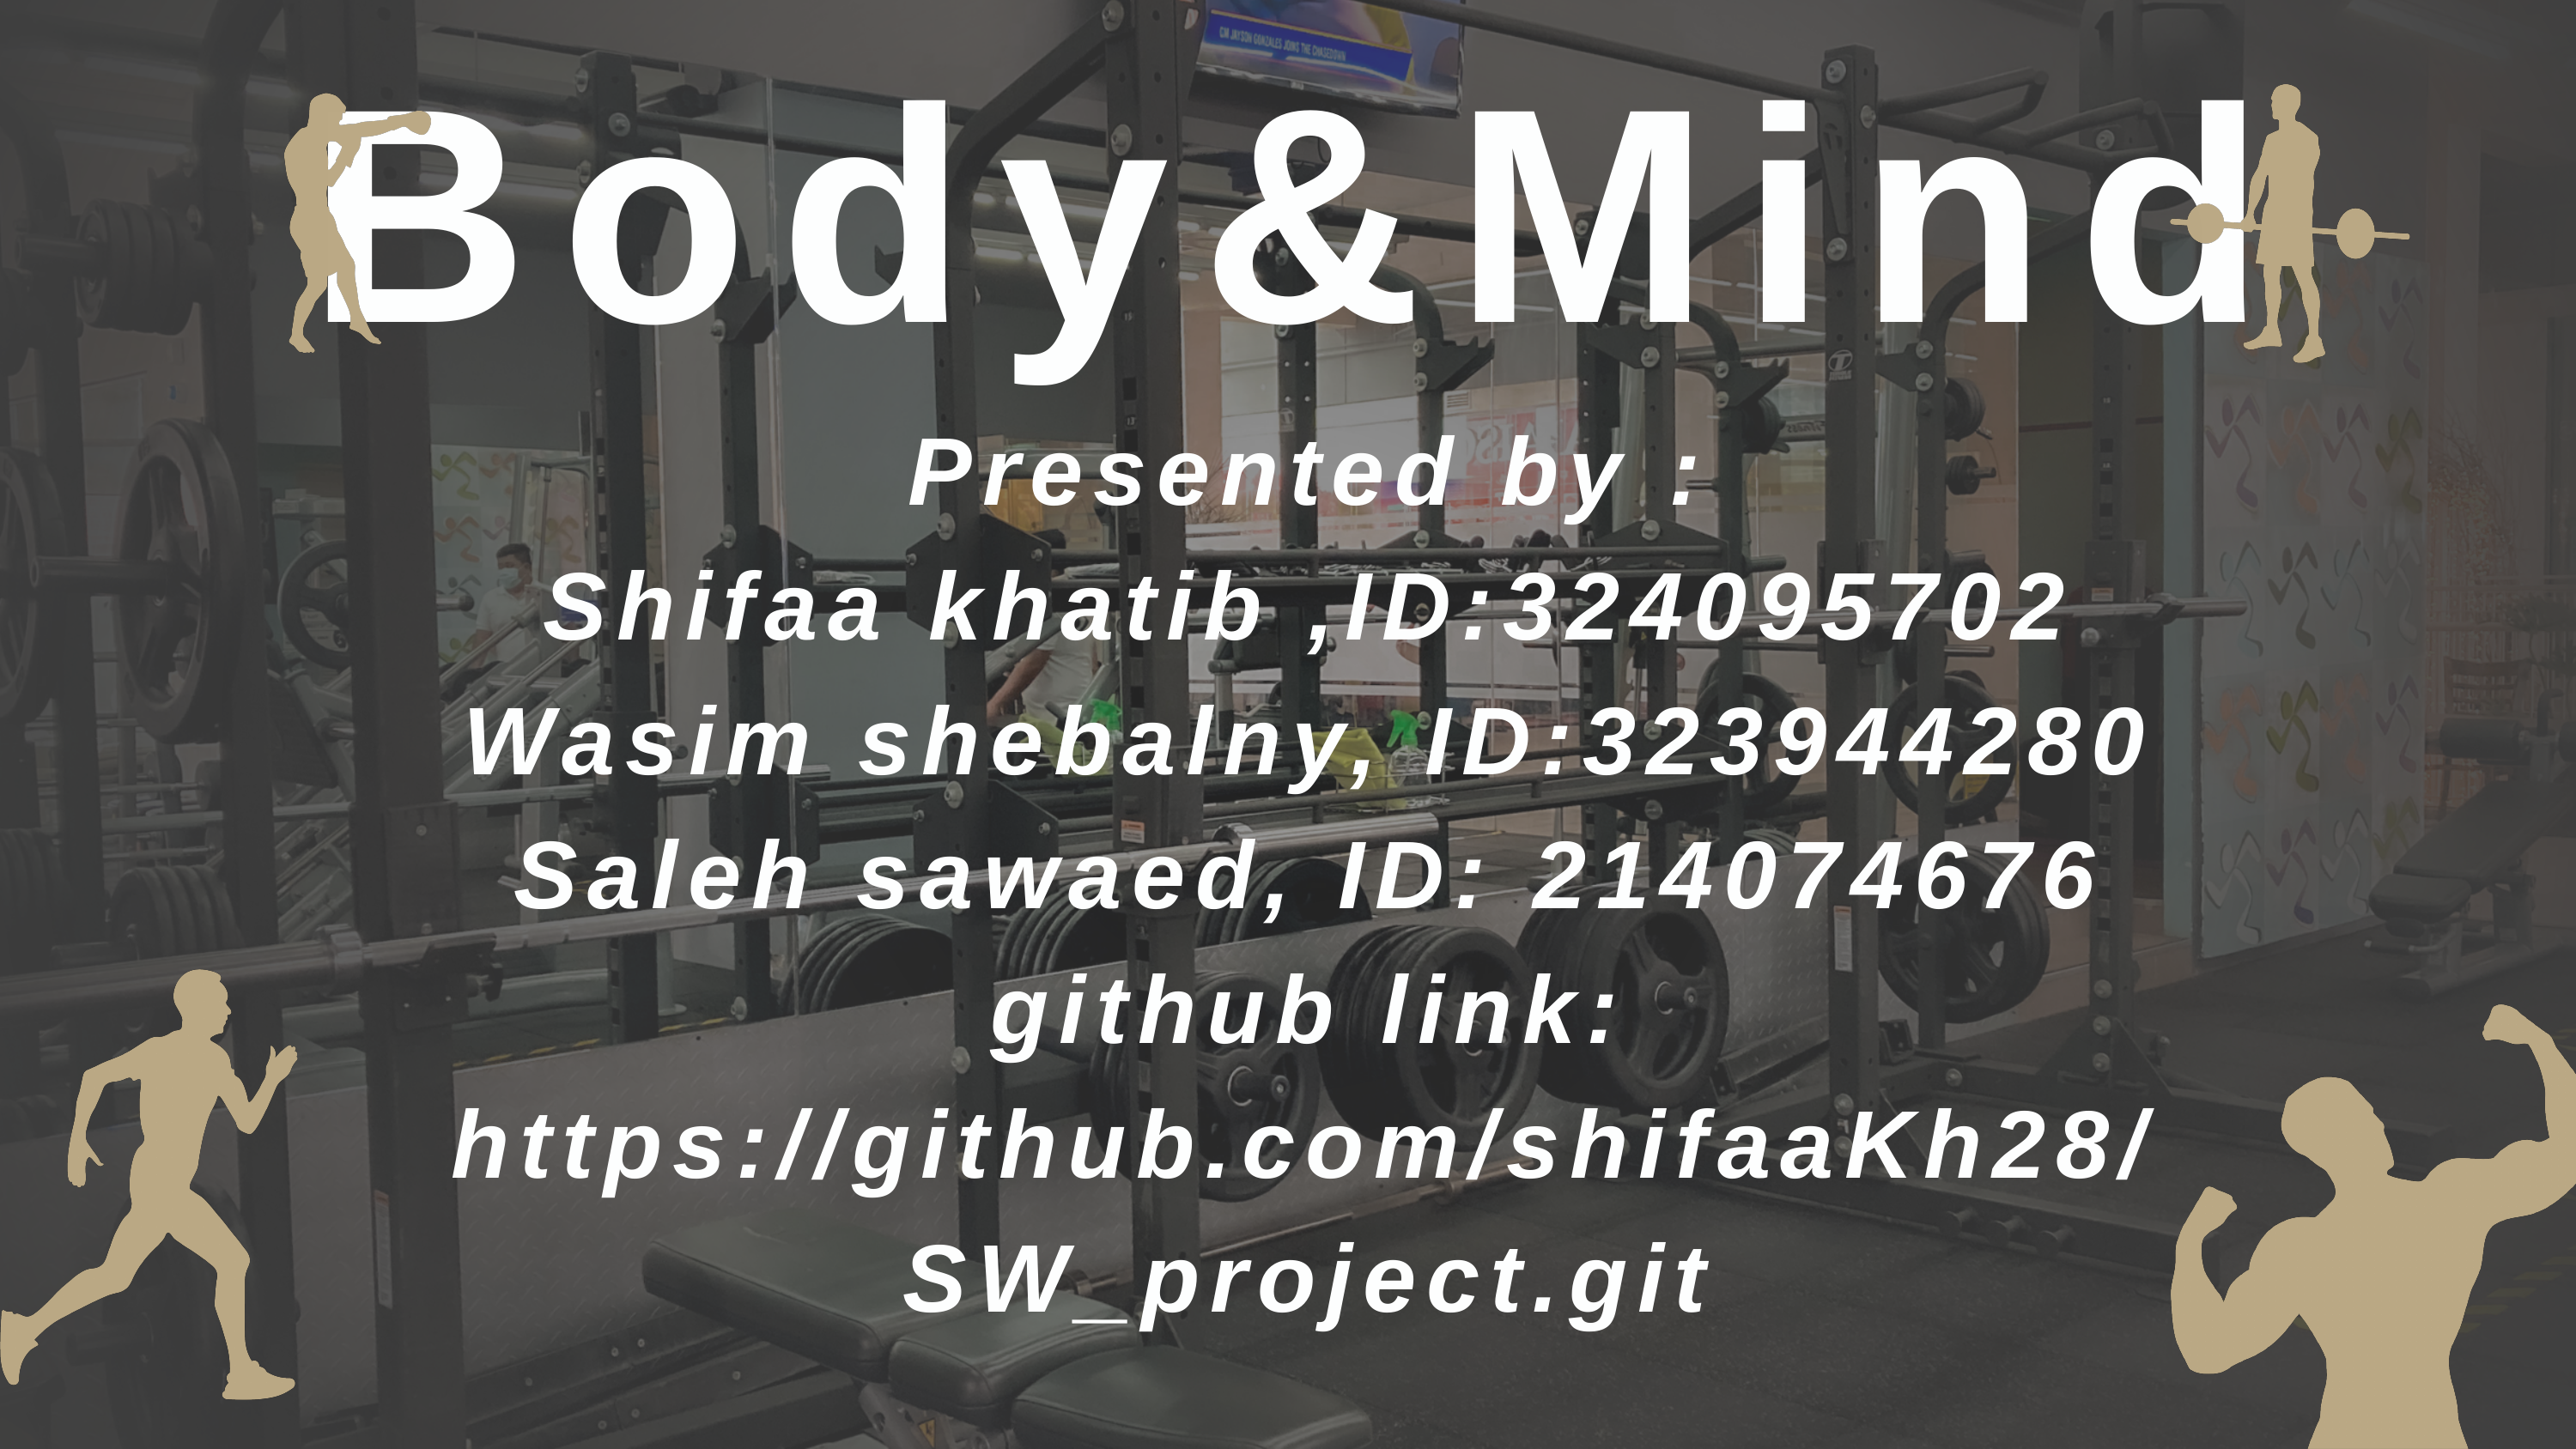

Body&Mind
Presented by :
Shifaa khatib ,ID:324095702
Wasim shebalny, ID:323944280
Saleh sawaed, ID: 214074676
github link:
https://github.com/shifaaKh28/SW_project.git